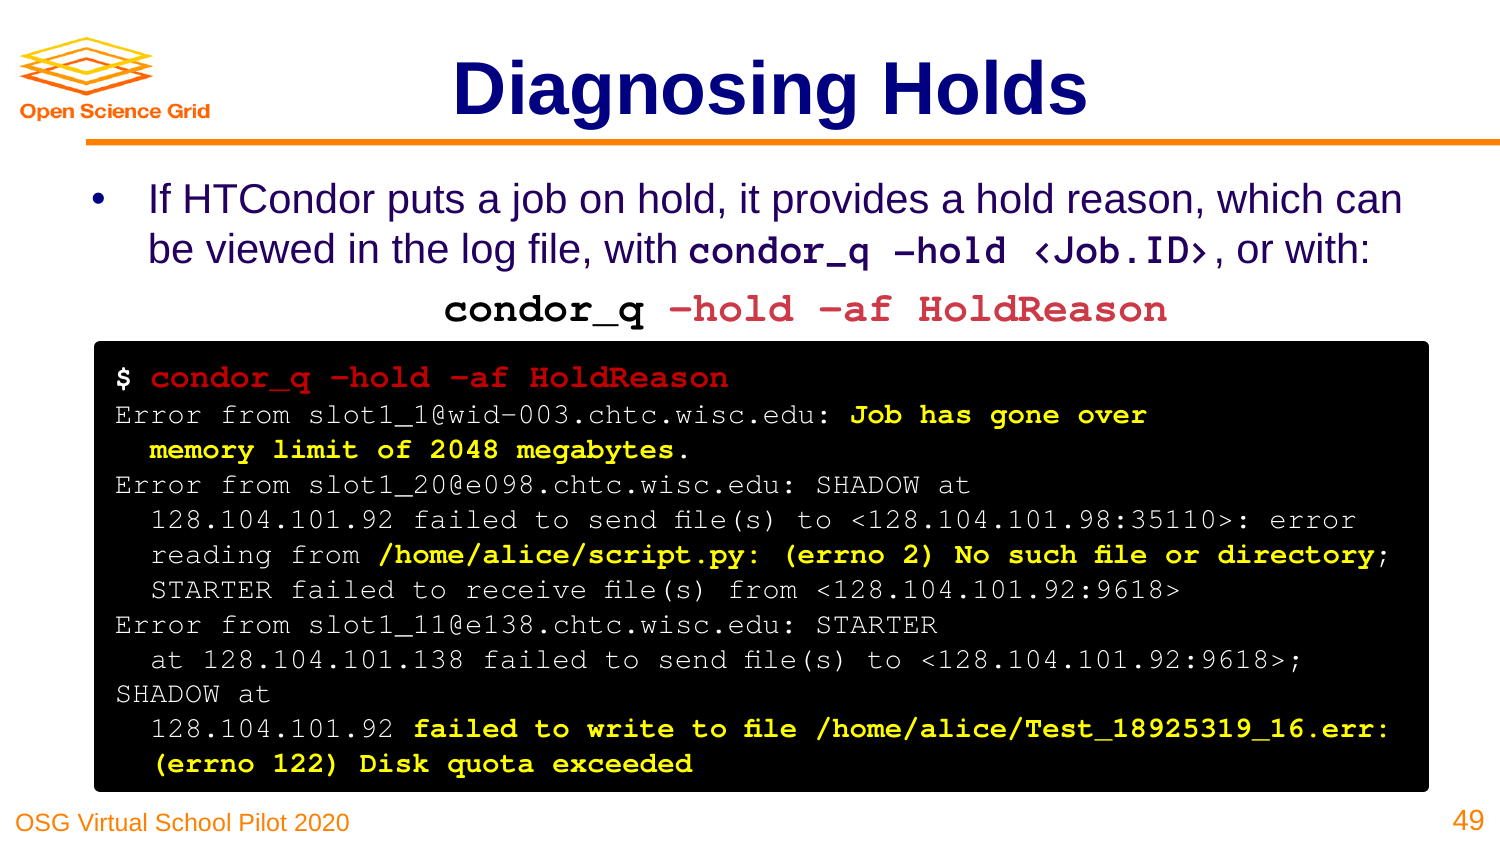

# Diagnosing Holds
If HTCondor puts a job on hold, it provides a hold reason, which can be viewed in the log file, with condor_q –hold <Job.ID>, or with:
    condor_q -hold -af HoldReason
$ condor_q -hold -af HoldReason
Error from slot1_1@wid-003.chtc.wisc.edu: Job has gone over
  memory limit of 2048 megabytes.
Error from slot1_20@e098.chtc.wisc.edu: SHADOW at
  128.104.101.92 failed to send file(s) to <128.104.101.98:35110>: error
  reading from /home/alice/script.py: (errno 2) No such file or directory;
  STARTER failed to receive file(s) from <128.104.101.92:9618>
Error from slot1_11@e138.chtc.wisc.edu: STARTER
  at 128.104.101.138 failed to send file(s) to <128.104.101.92:9618>; SHADOW at
  128.104.101.92 failed to write to file /home/alice/Test_18925319_16.err:
  (errno 122) Disk quota exceeded
49